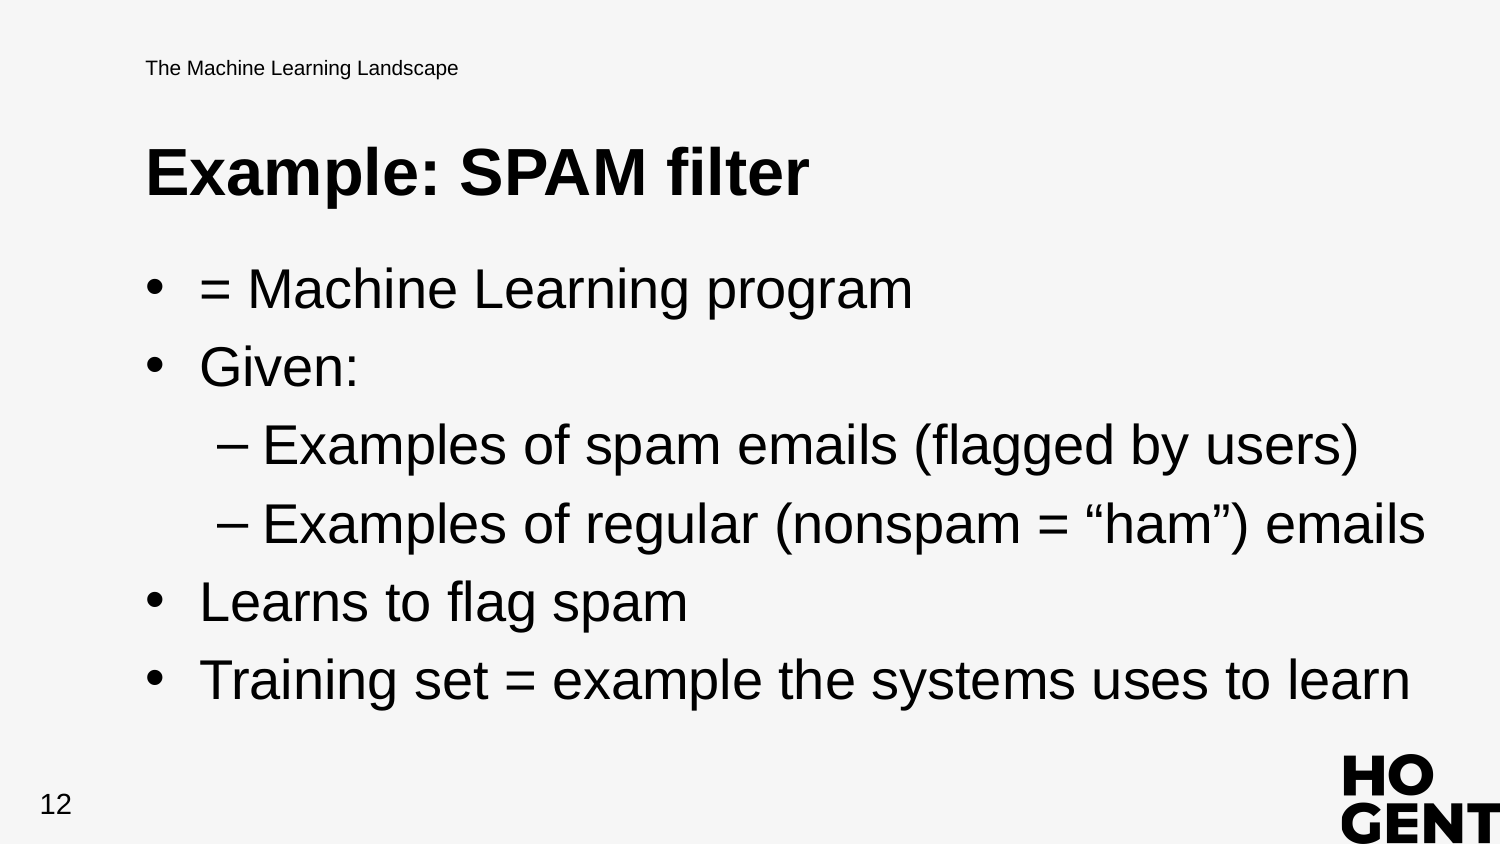

The Machine Learning Landscape

# Example: SPAM filter
= Machine Learning program
Given:
Examples of spam emails (flagged by users)
Examples of regular (nonspam = “ham”) emails
Learns to flag spam
Training set = example the systems uses to learn